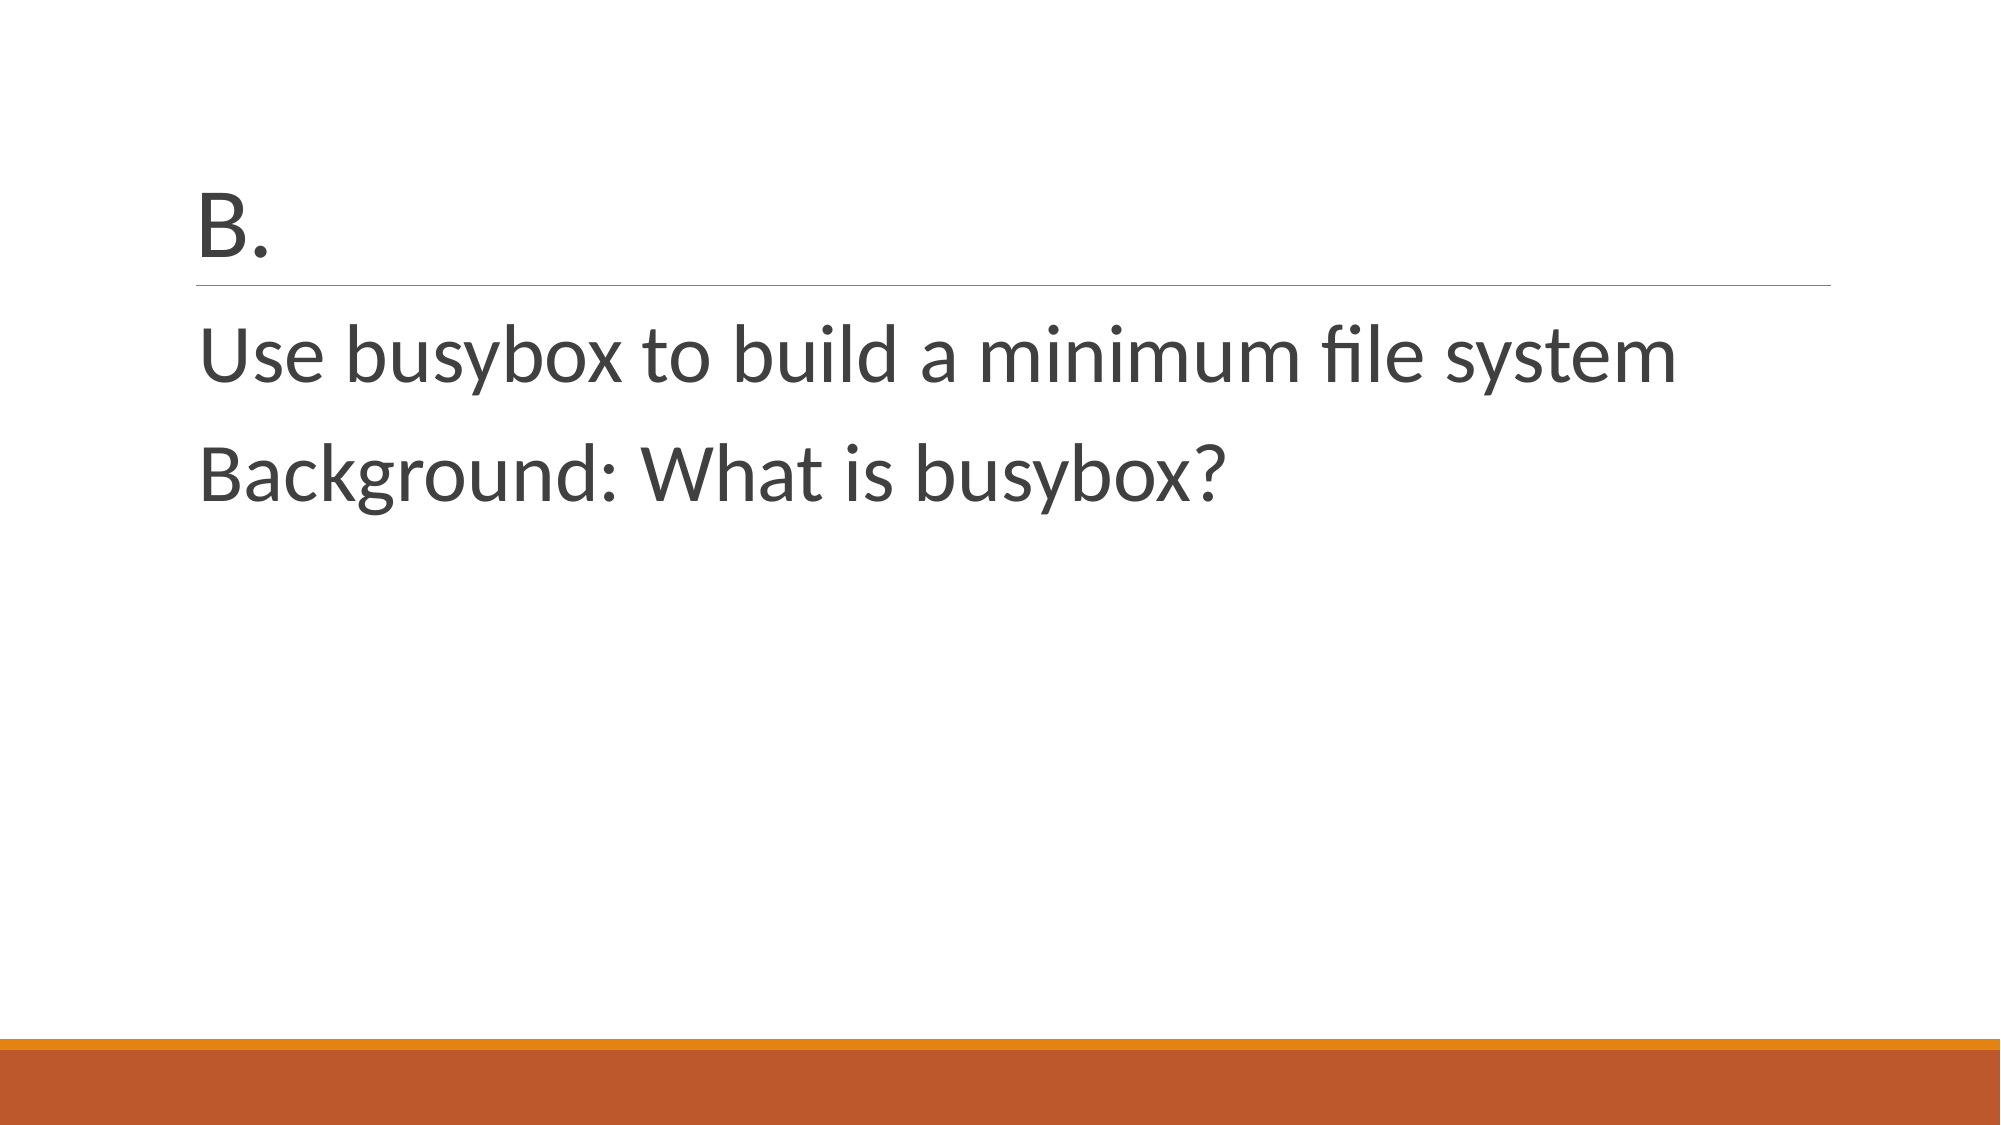

# B.
Use busybox to build a minimum file system
Background: What is busybox?